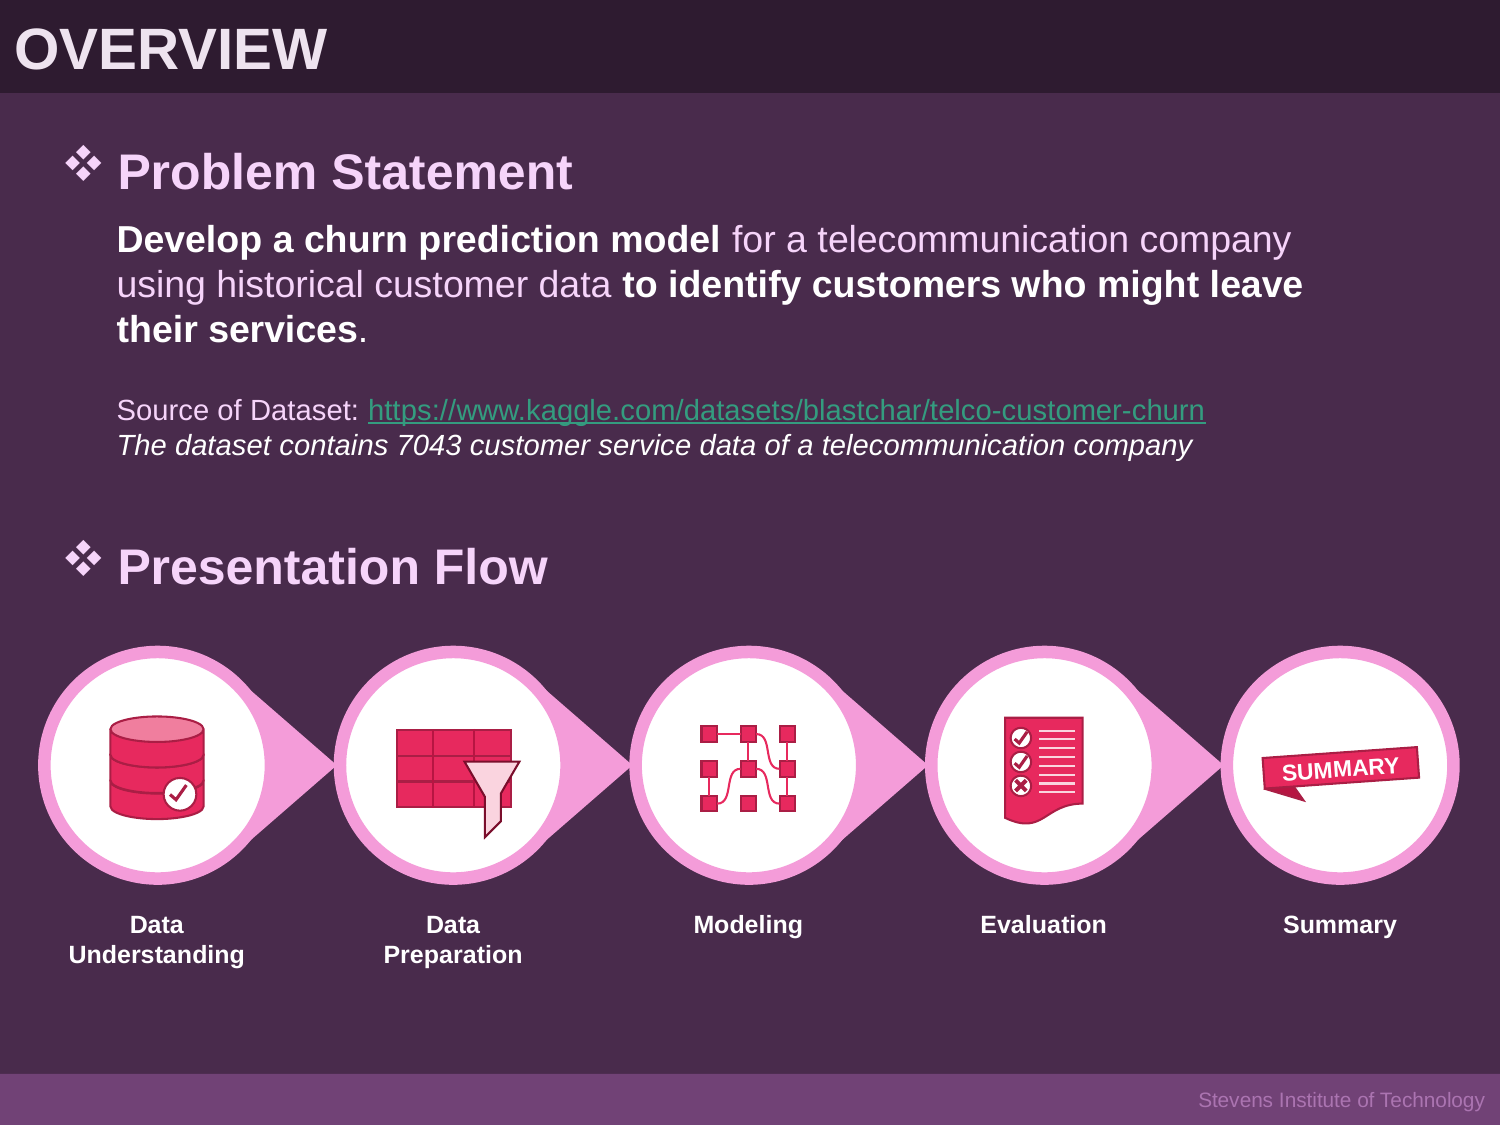

OVERVIEW
Problem Statement
Develop a churn prediction model for a telecommunication company using historical customer data to identify customers who might leave their services.
Source of Dataset: https://www.kaggle.com/datasets/blastchar/telco-customer-churn
The dataset contains 7043 customer service data of a telecommunication company
Presentation Flow

SUMMARY

Data
Understanding
Data
Preparation
Modeling
Evaluation
Summary
2
Stevens Institute of Technology